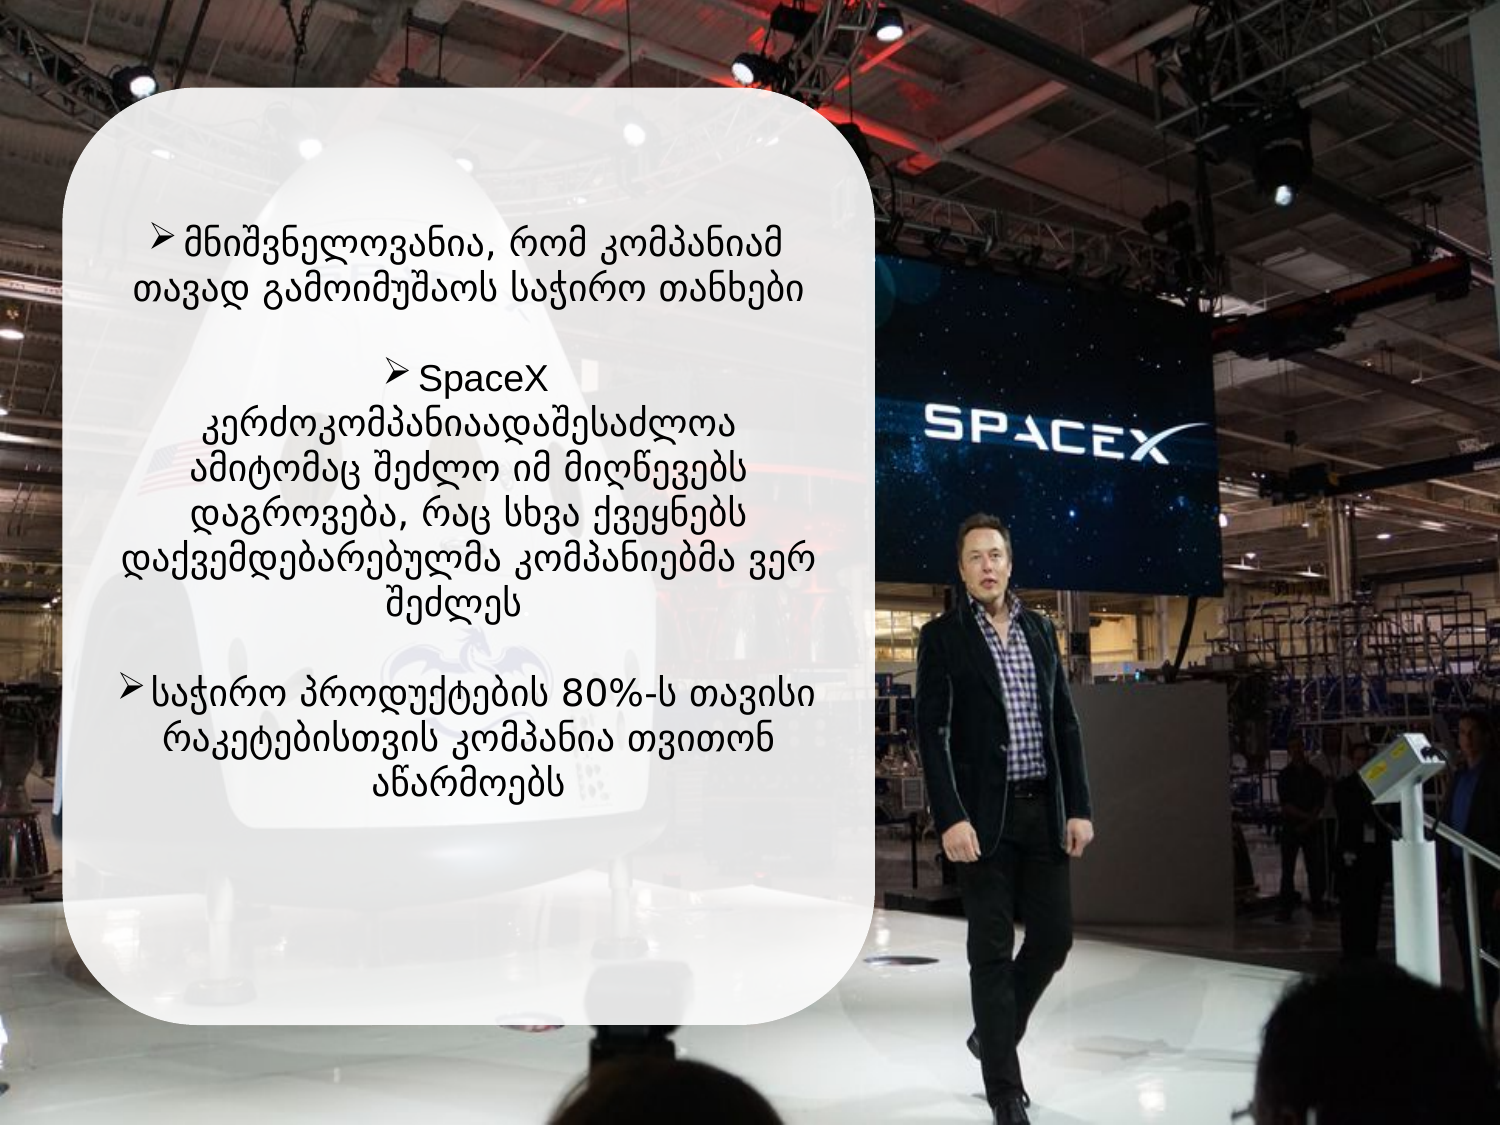

მნიშვნელოვანია, რომ კომპანიამ თავად გამოიმუშაოს საჭირო თანხები

SpaceX კერძოკომპანიაადაშესაძლოა ამიტომაც შეძლო იმ მიღწევებს დაგროვება, რაც სხვა ქვეყნებს დაქვემდებარებულმა კომპანიებმა ვერ შეძლეს.

საჭირო პროდუქტების 80%-ს თავისი რაკეტებისთვის კომპანია თვითონ აწარმოებს